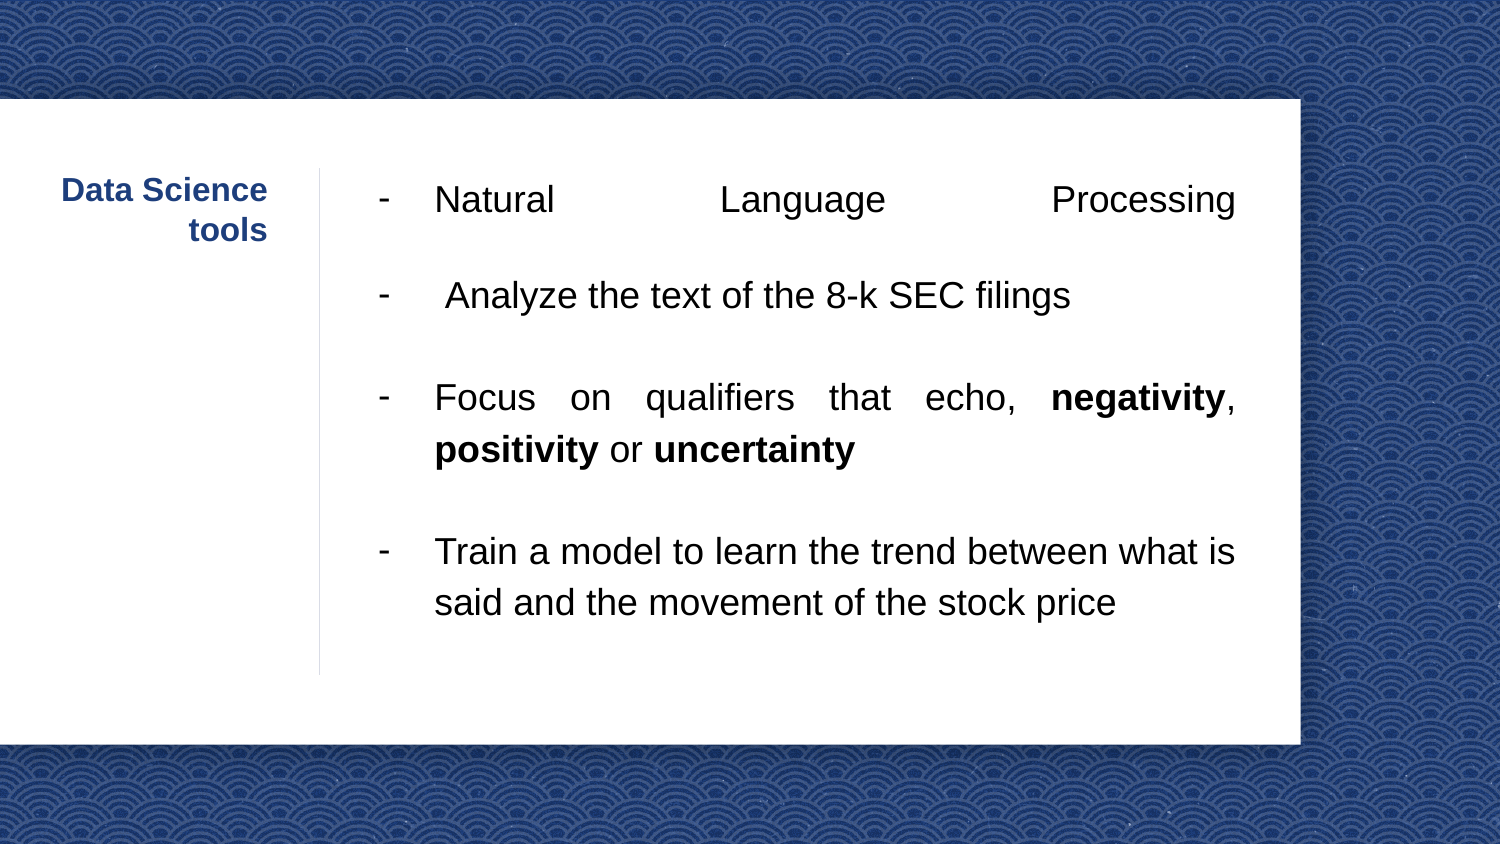

# Data Science tools
Natural Language Processing
 Analyze the text of the 8-k SEC filings

Focus on qualifiers that echo, negativity, positivity or uncertainty

Train a model to learn the trend between what is said and the movement of the stock price